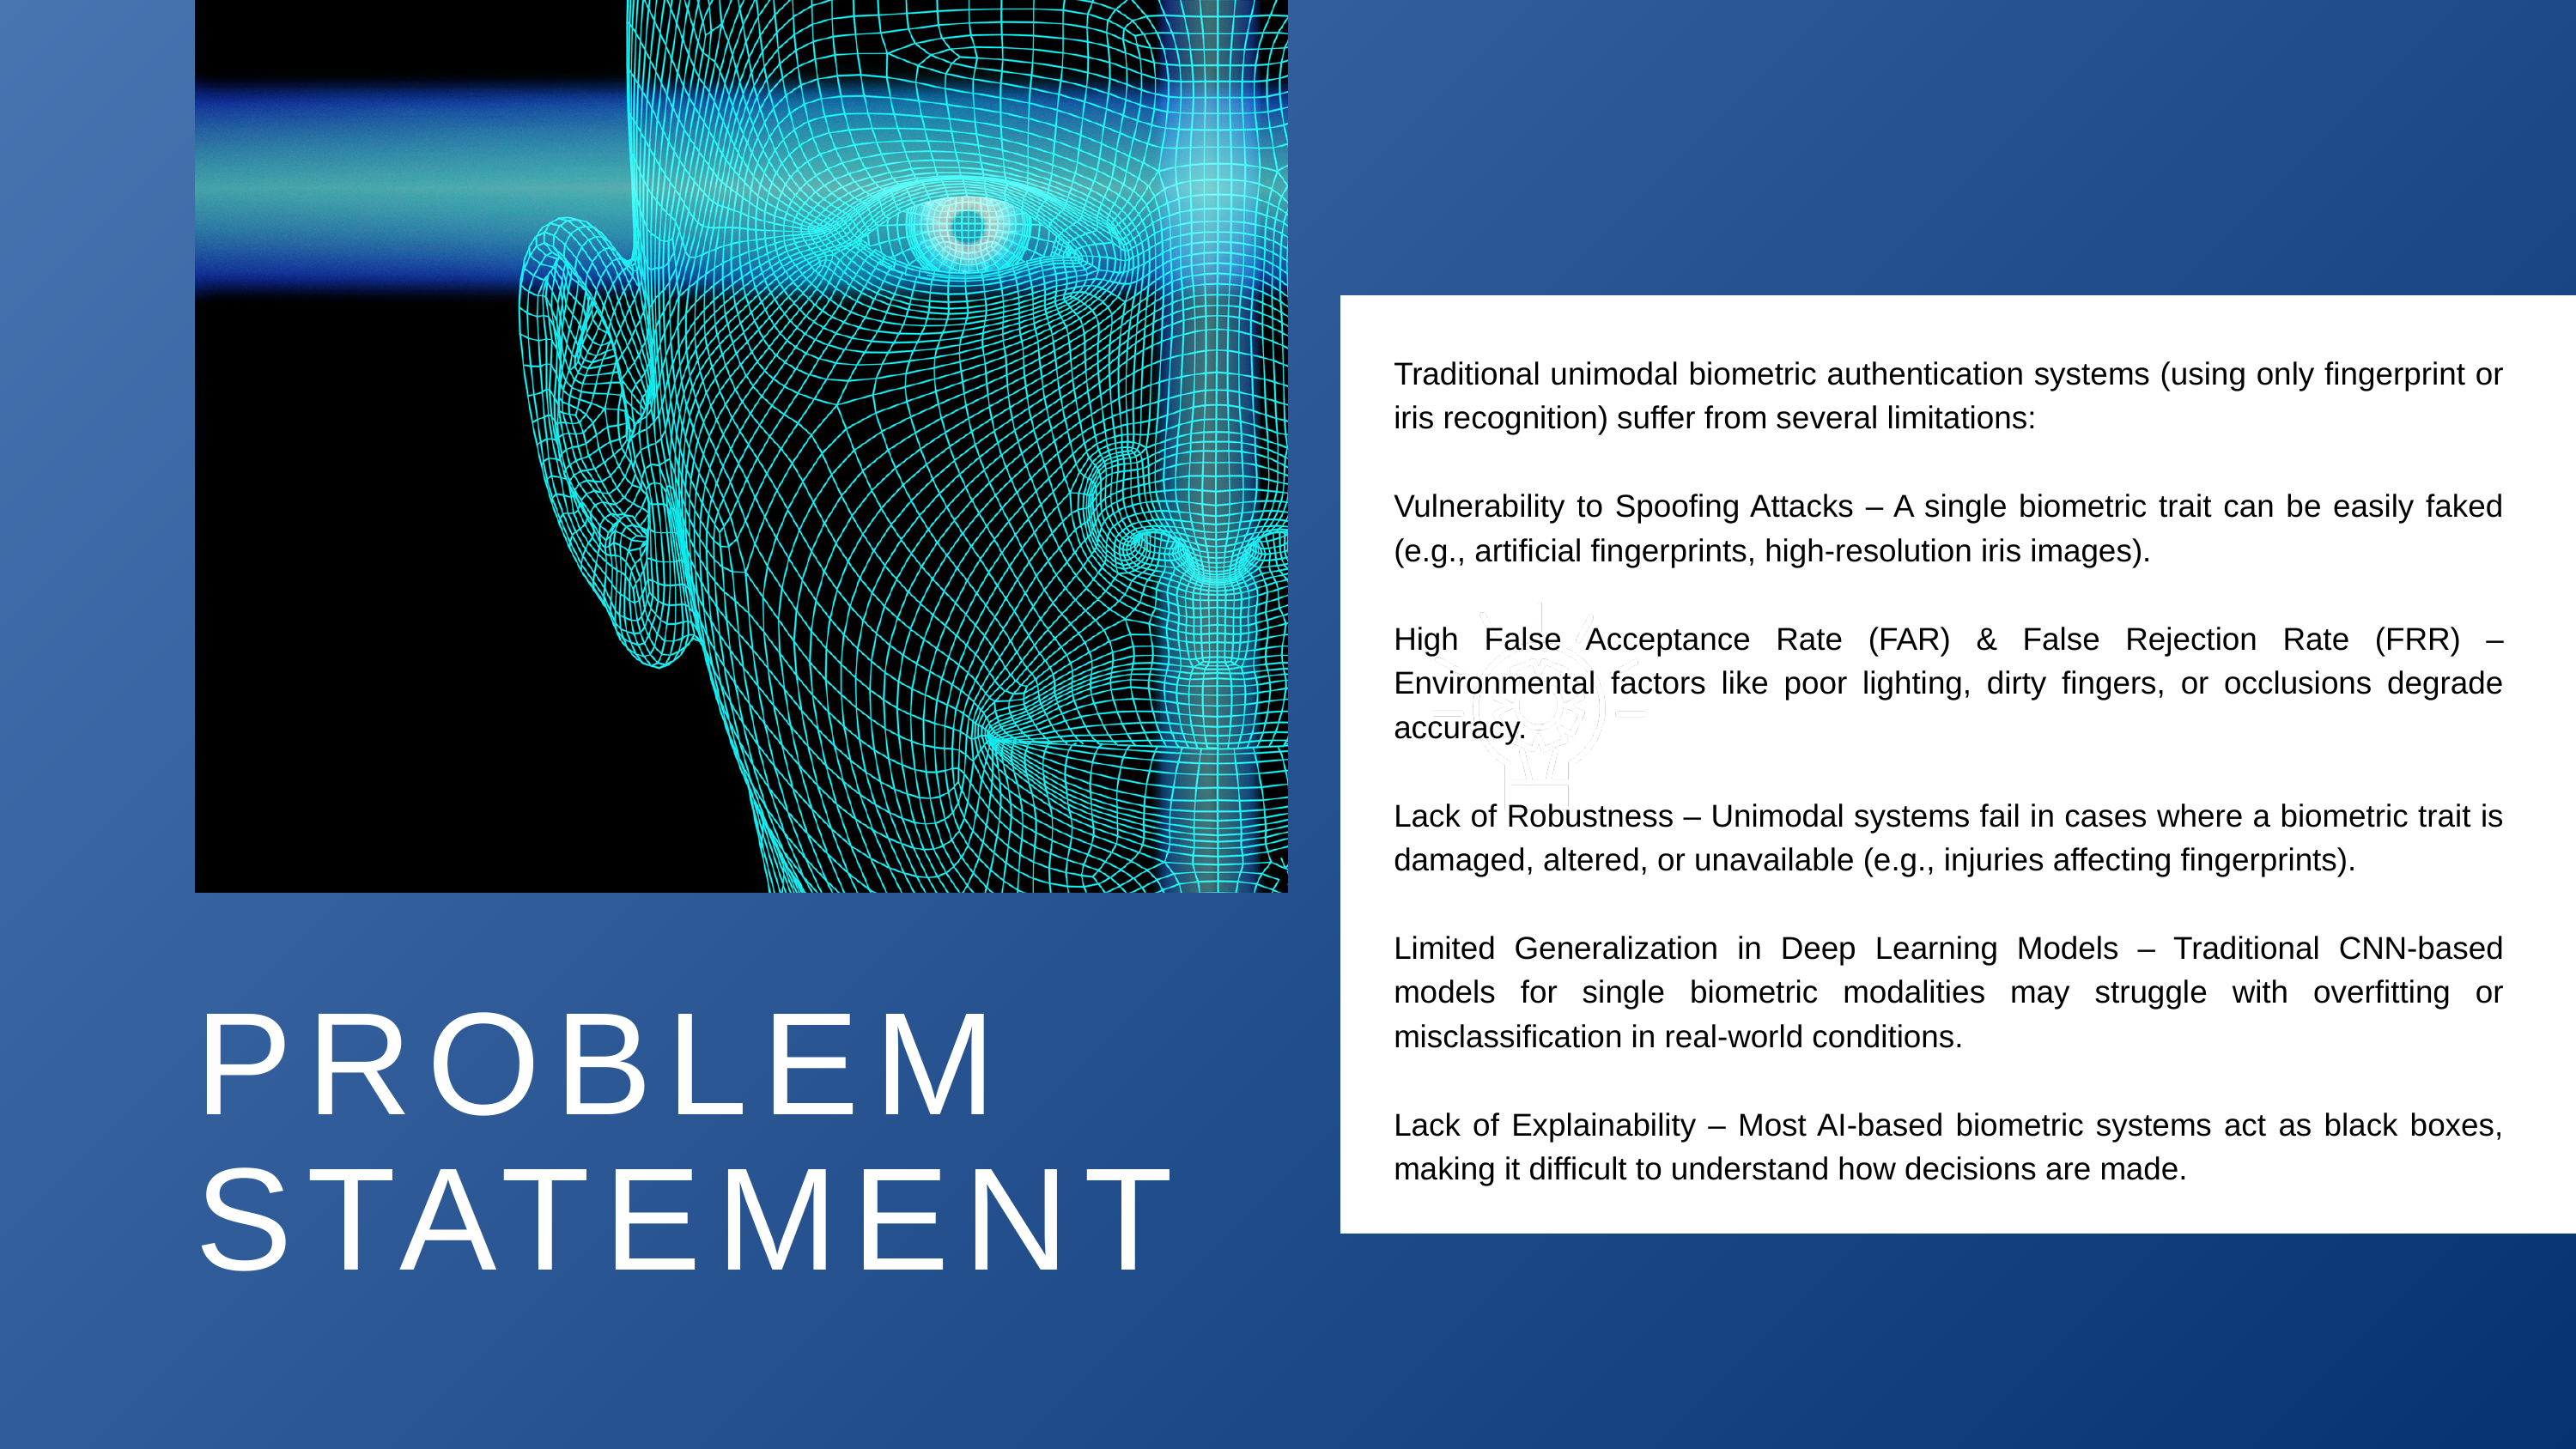

Traditional unimodal biometric authentication systems (using only fingerprint or iris recognition) suffer from several limitations:

Vulnerability to Spoofing Attacks – A single biometric trait can be easily faked (e.g., artificial fingerprints, high-resolution iris images).

High False Acceptance Rate (FAR) & False Rejection Rate (FRR) – Environmental factors like poor lighting, dirty fingers, or occlusions degrade accuracy.

Lack of Robustness – Unimodal systems fail in cases where a biometric trait is damaged, altered, or unavailable (e.g., injuries affecting fingerprints).

Limited Generalization in Deep Learning Models – Traditional CNN-based models for single biometric modalities may struggle with overfitting or misclassification in real-world conditions.

Lack of Explainability – Most AI-based biometric systems act as black boxes, making it difficult to understand how decisions are made.

PROBLEM STATEMENT